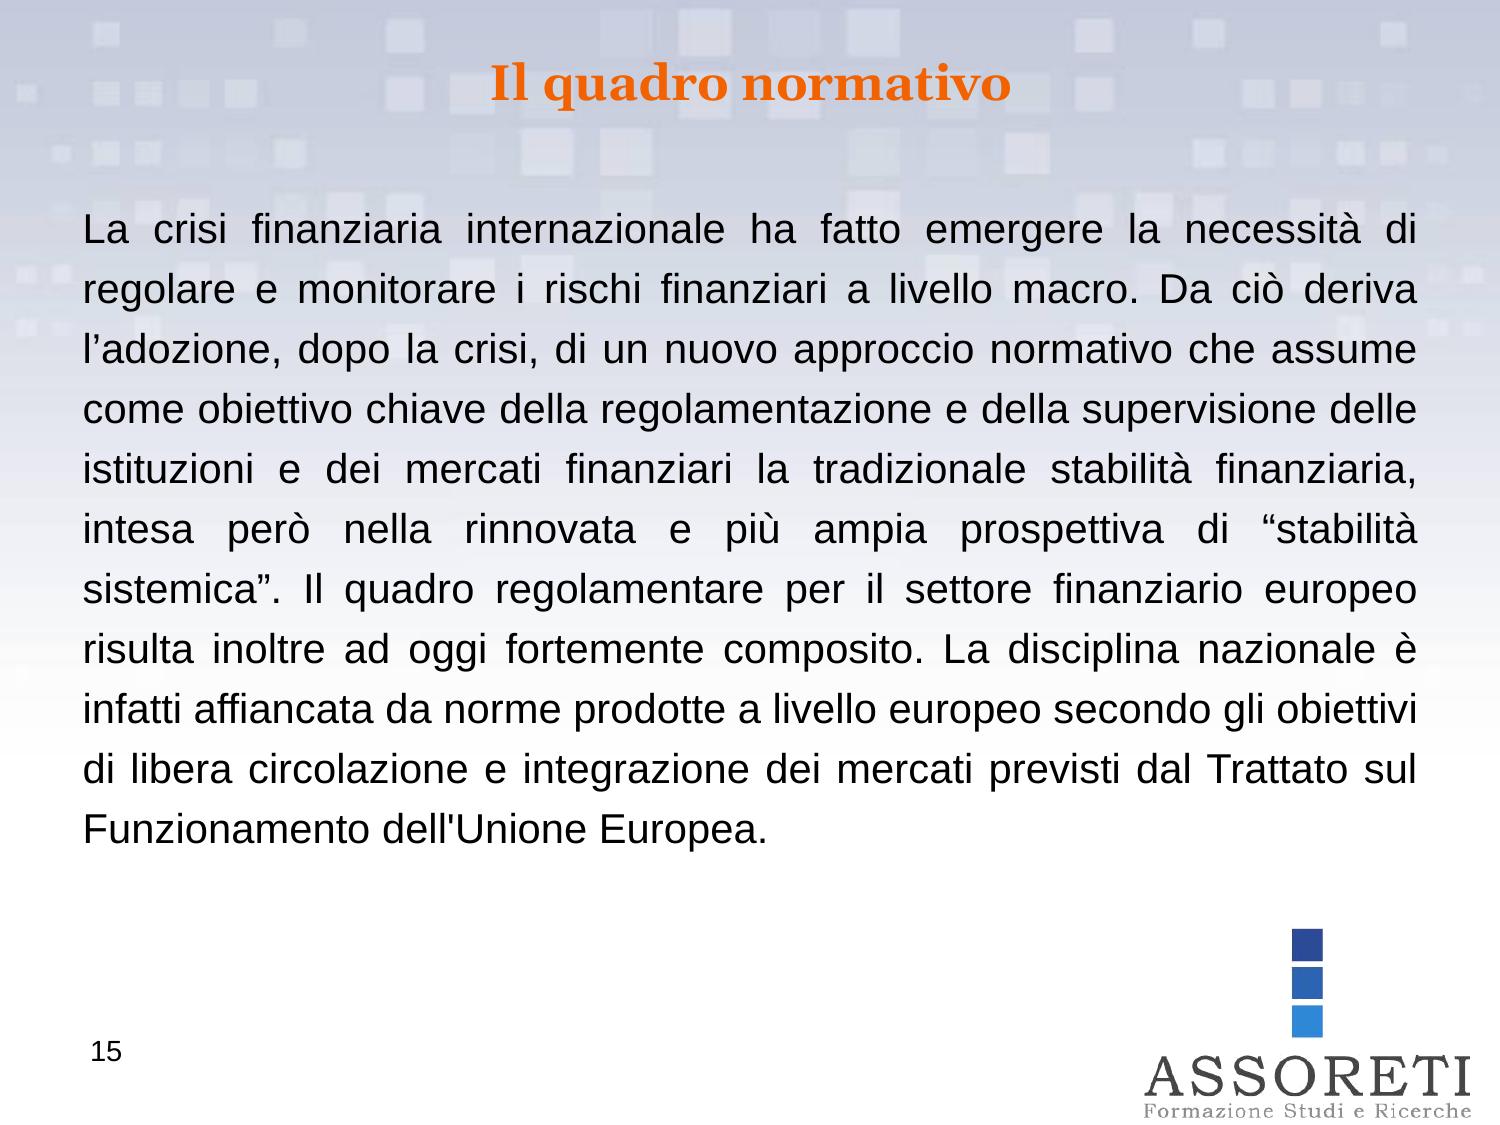

Il quadro normativo
La crisi finanziaria internazionale ha fatto emergere la necessità di regolare e monitorare i rischi finanziari a livello macro. Da ciò deriva l’adozione, dopo la crisi, di un nuovo approccio normativo che assume come obiettivo chiave della regolamentazione e della supervisione delle istituzioni e dei mercati finanziari la tradizionale stabilità finanziaria, intesa però nella rinnovata e più ampia prospettiva di “stabilità sistemica”. Il quadro regolamentare per il settore finanziario europeo risulta inoltre ad oggi fortemente composito. La disciplina nazionale è infatti affiancata da norme prodotte a livello europeo secondo gli obiettivi di libera circolazione e integrazione dei mercati previsti dal Trattato sul Funzionamento dell'Unione Europea.
15